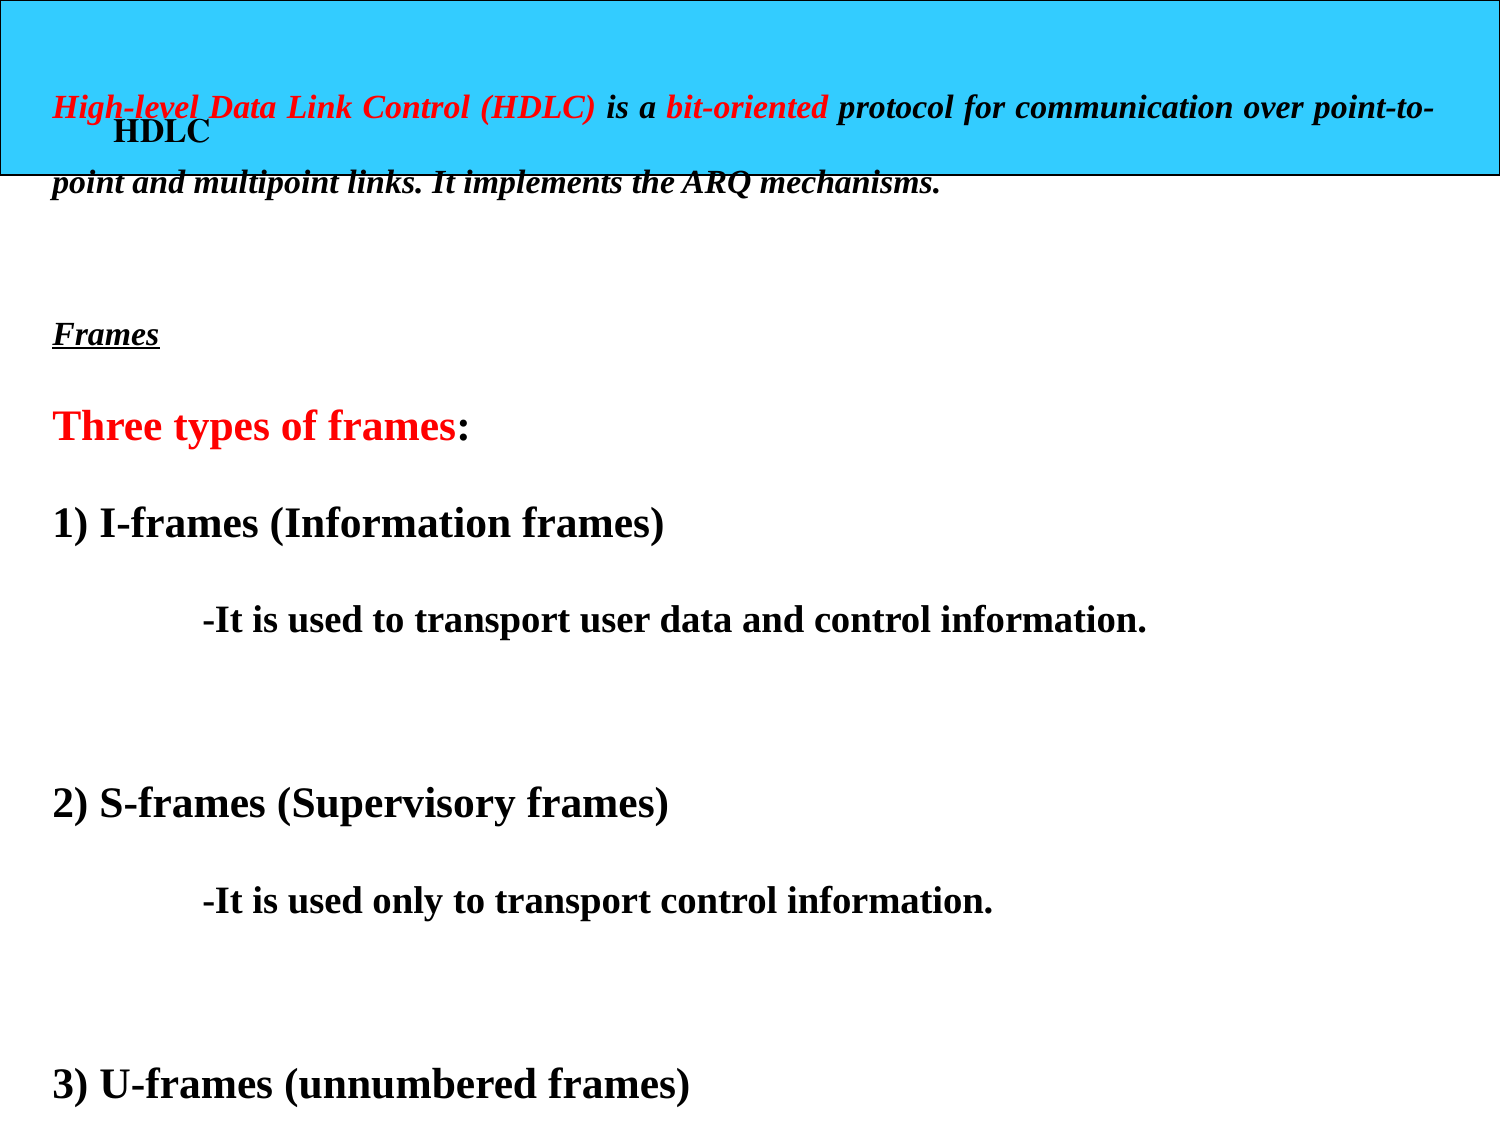

HDLC
High-level Data Link Control (HDLC) is a bit-oriented protocol for communication over point-to-point and multipoint links. It implements the ARQ mechanisms.

Frames
Three types of frames:
1) I-frames (Information frames)
	-It is used to transport user data and control information.

2) S-frames (Supervisory frames)
	-It is used only to transport control information.

3) U-frames (unnumbered frames)
	-It is reserved for system management.